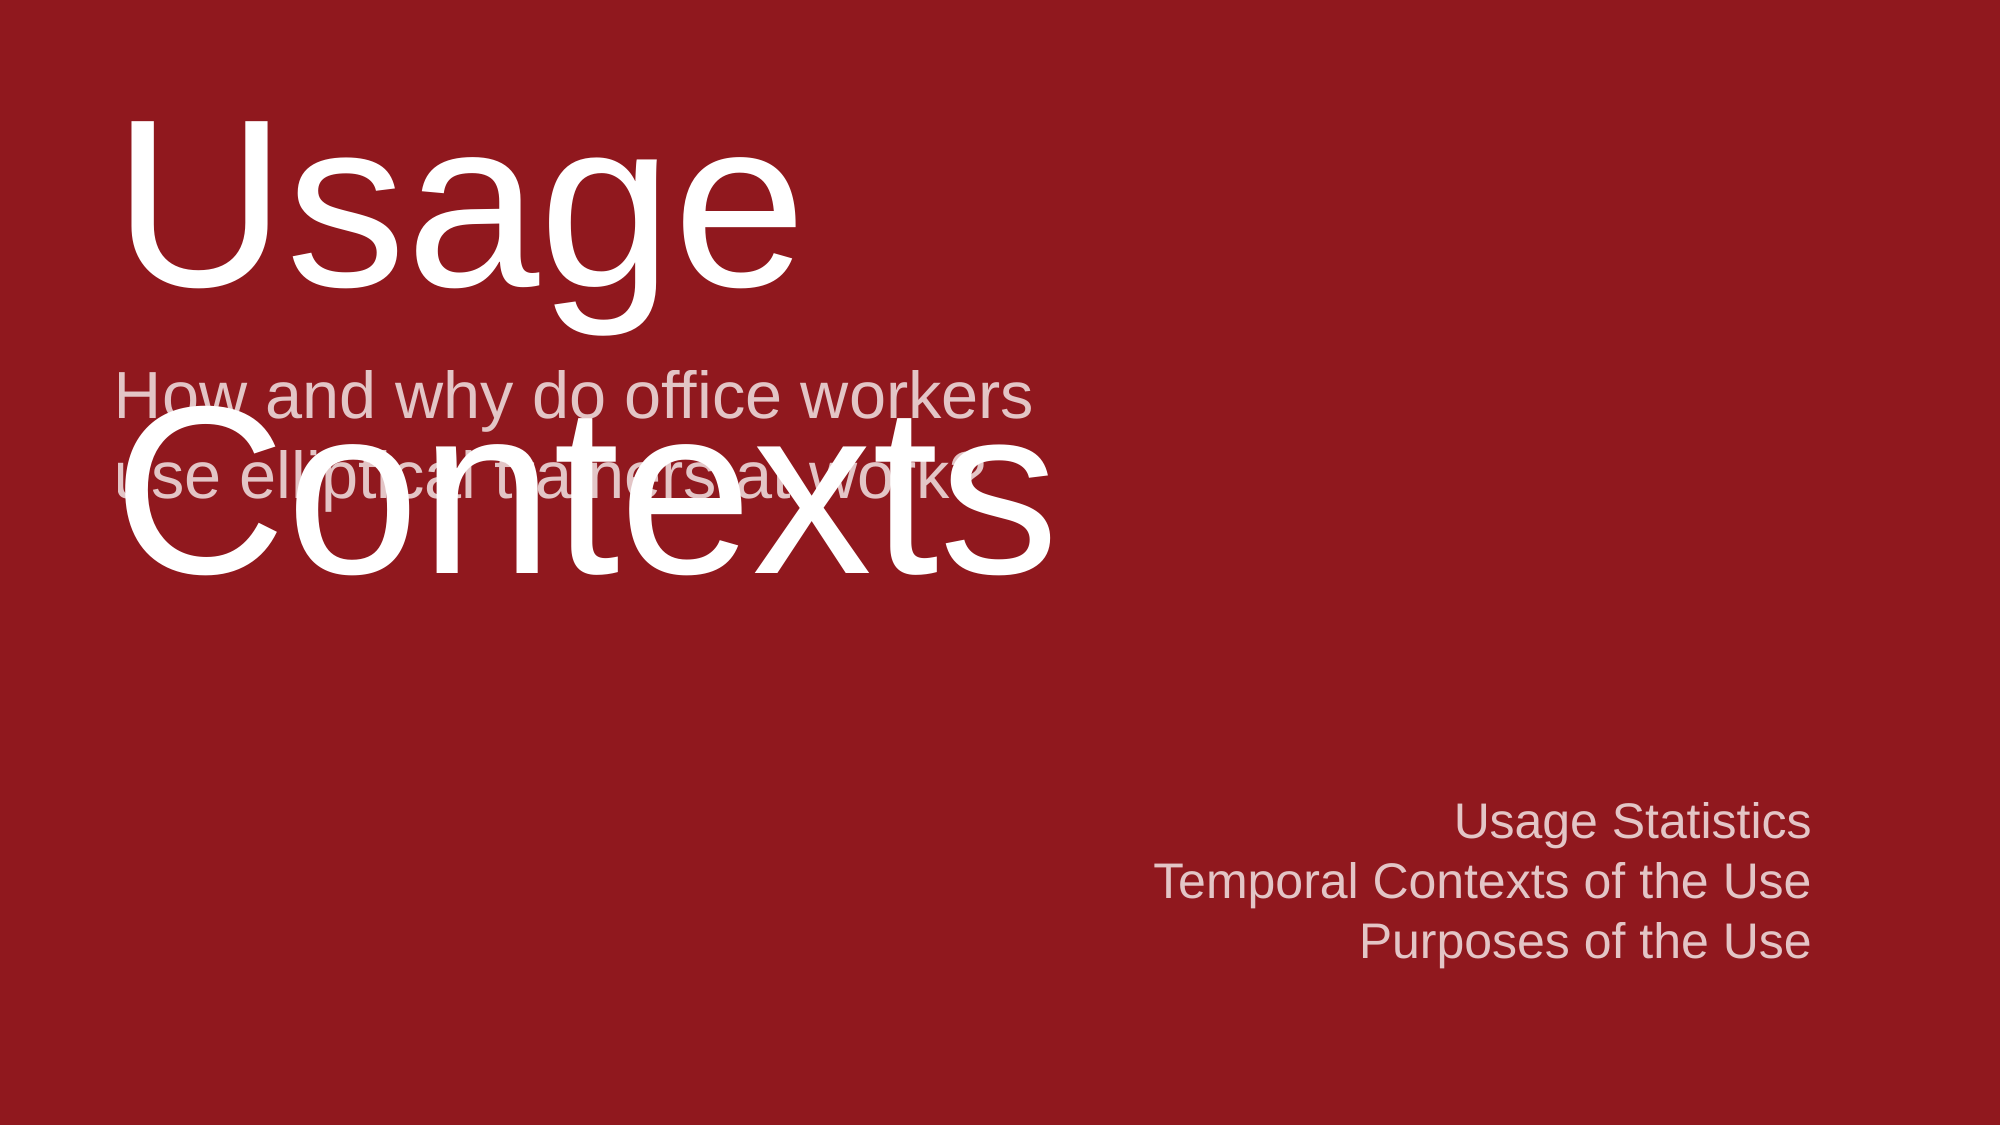

Usage Contexts
How and why do office workers
use elliptical trainers at work?
Usage Statistics
Temporal Contexts of the Use
Purposes of the Use